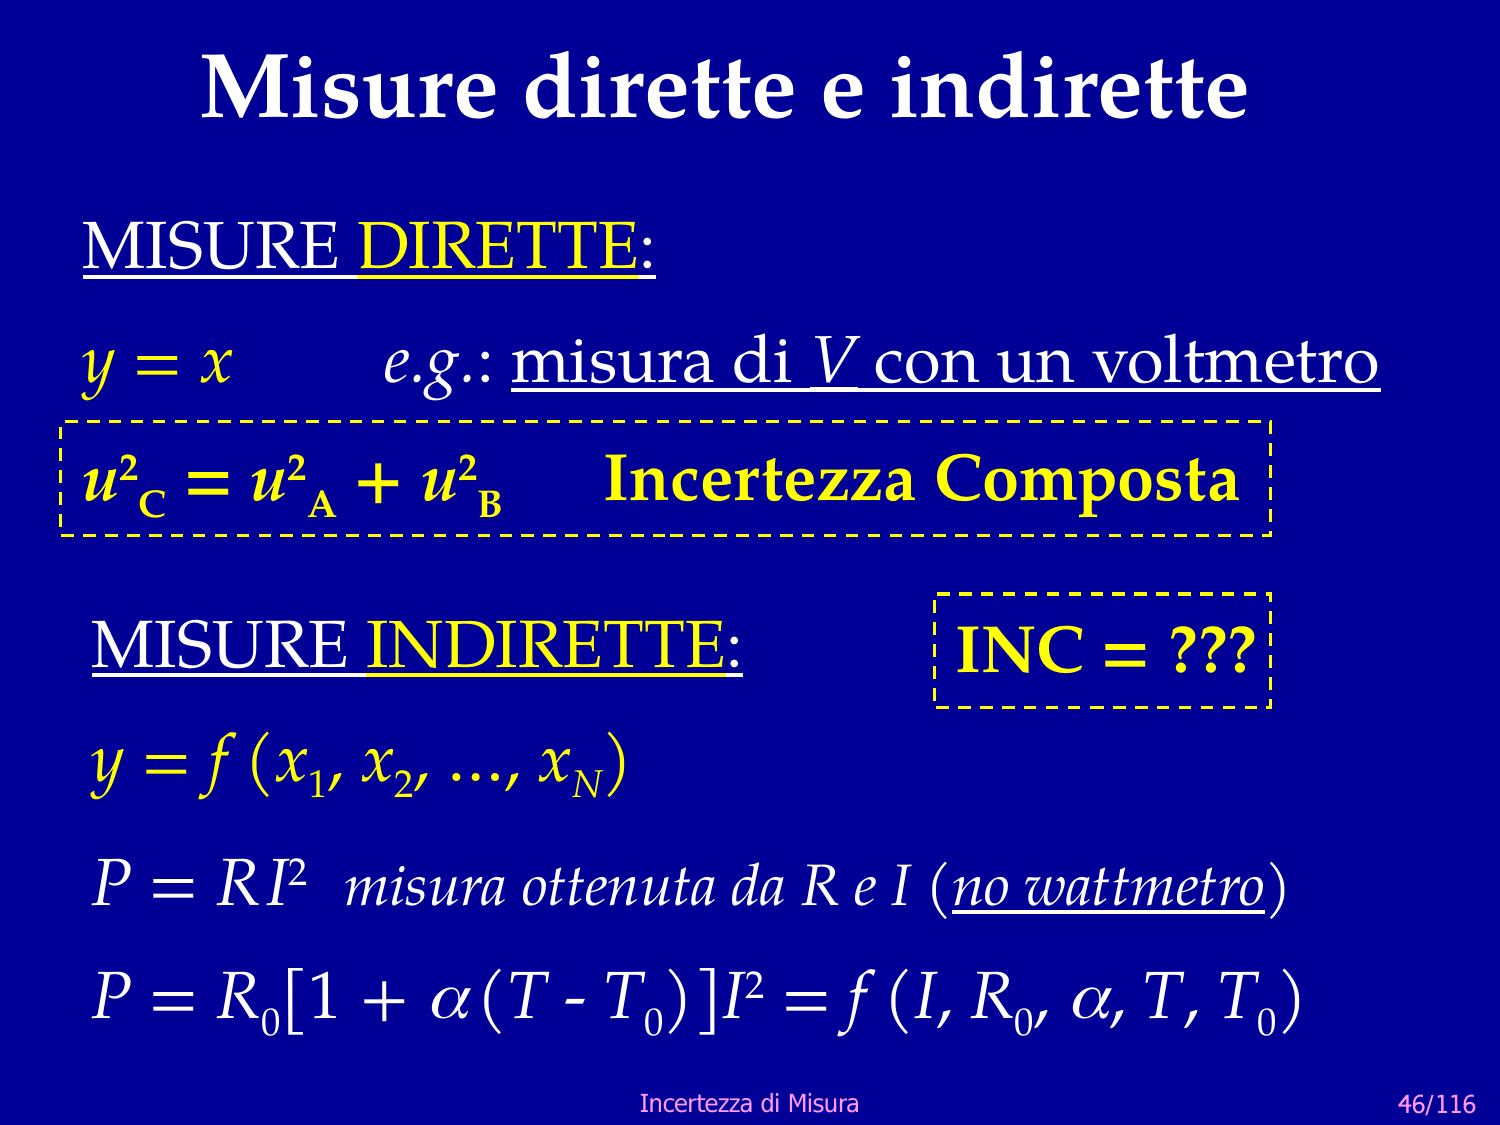

# Misure dirette e indirette
MISURE DIRETTE:
y = x         e.g.: misura di V con un voltmetro

u2C = u2A + u2B      Incertezza Composta
MISURE INDIRETTE:
y = f (x1, x2, …, xN)
P = R I2   misura ottenuta da R e I (no wattmetro)
P = R0[1 + α (T - T0)]I2 = f (I, R0, α, T, T0)

INC = ???
Incertezza di Misura